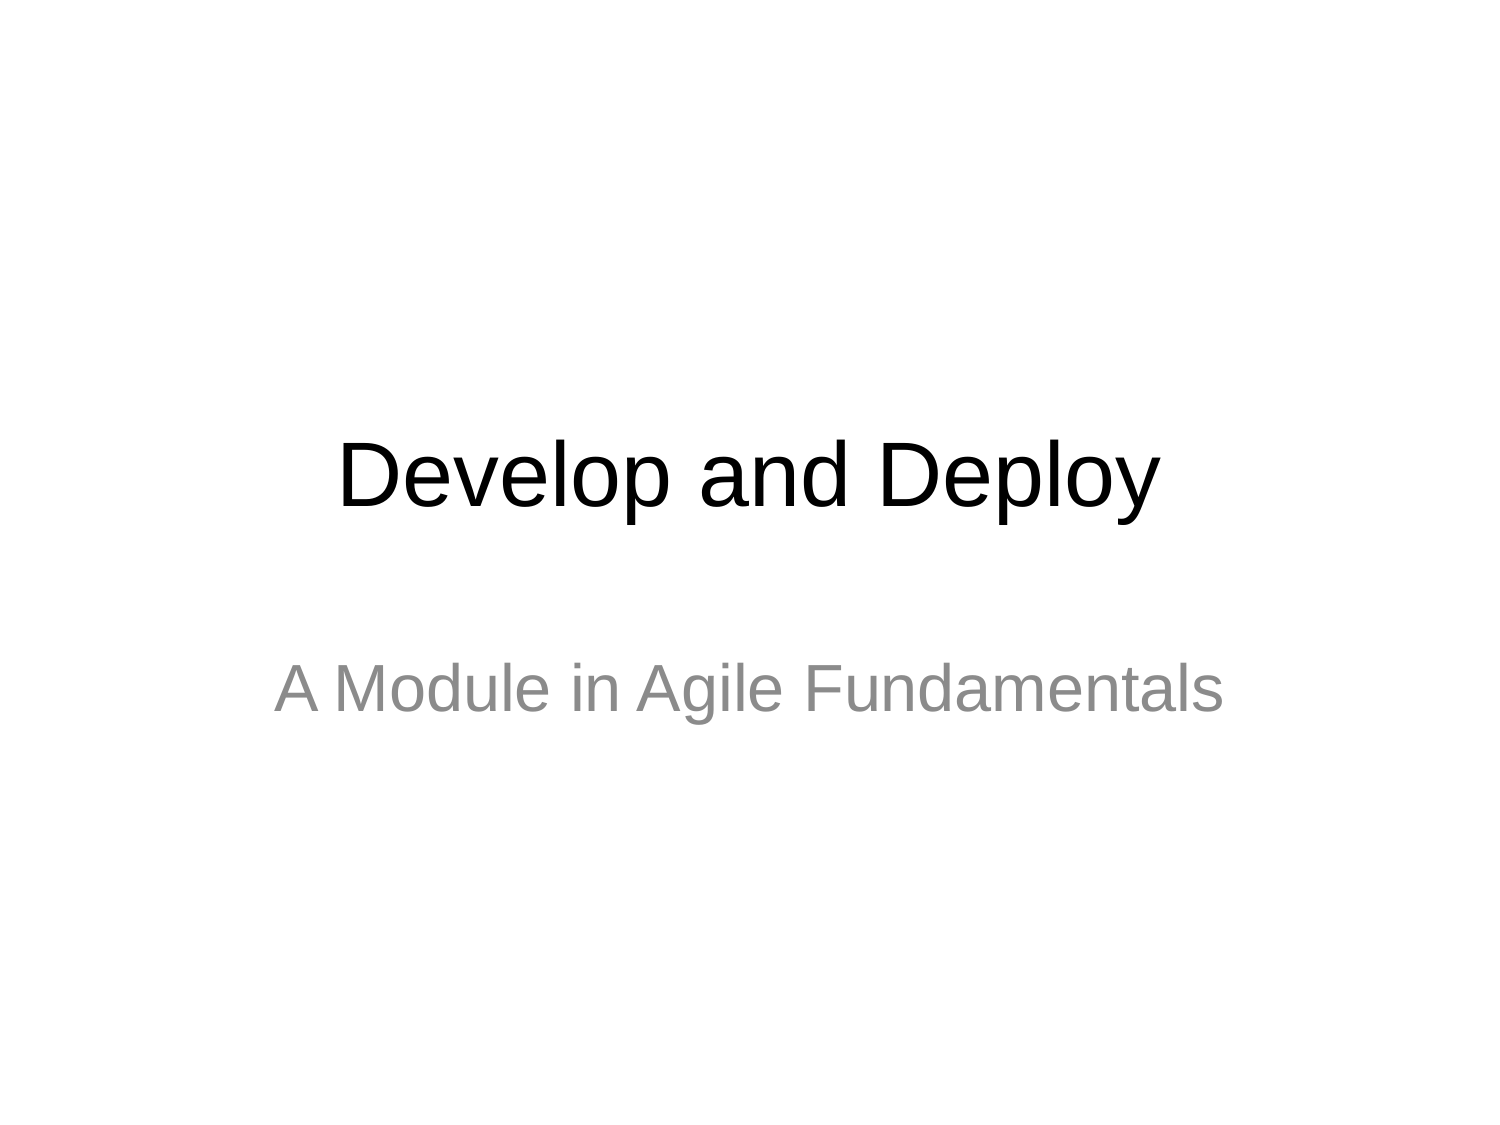

# Develop and Deploy
A Module in Agile Fundamentals